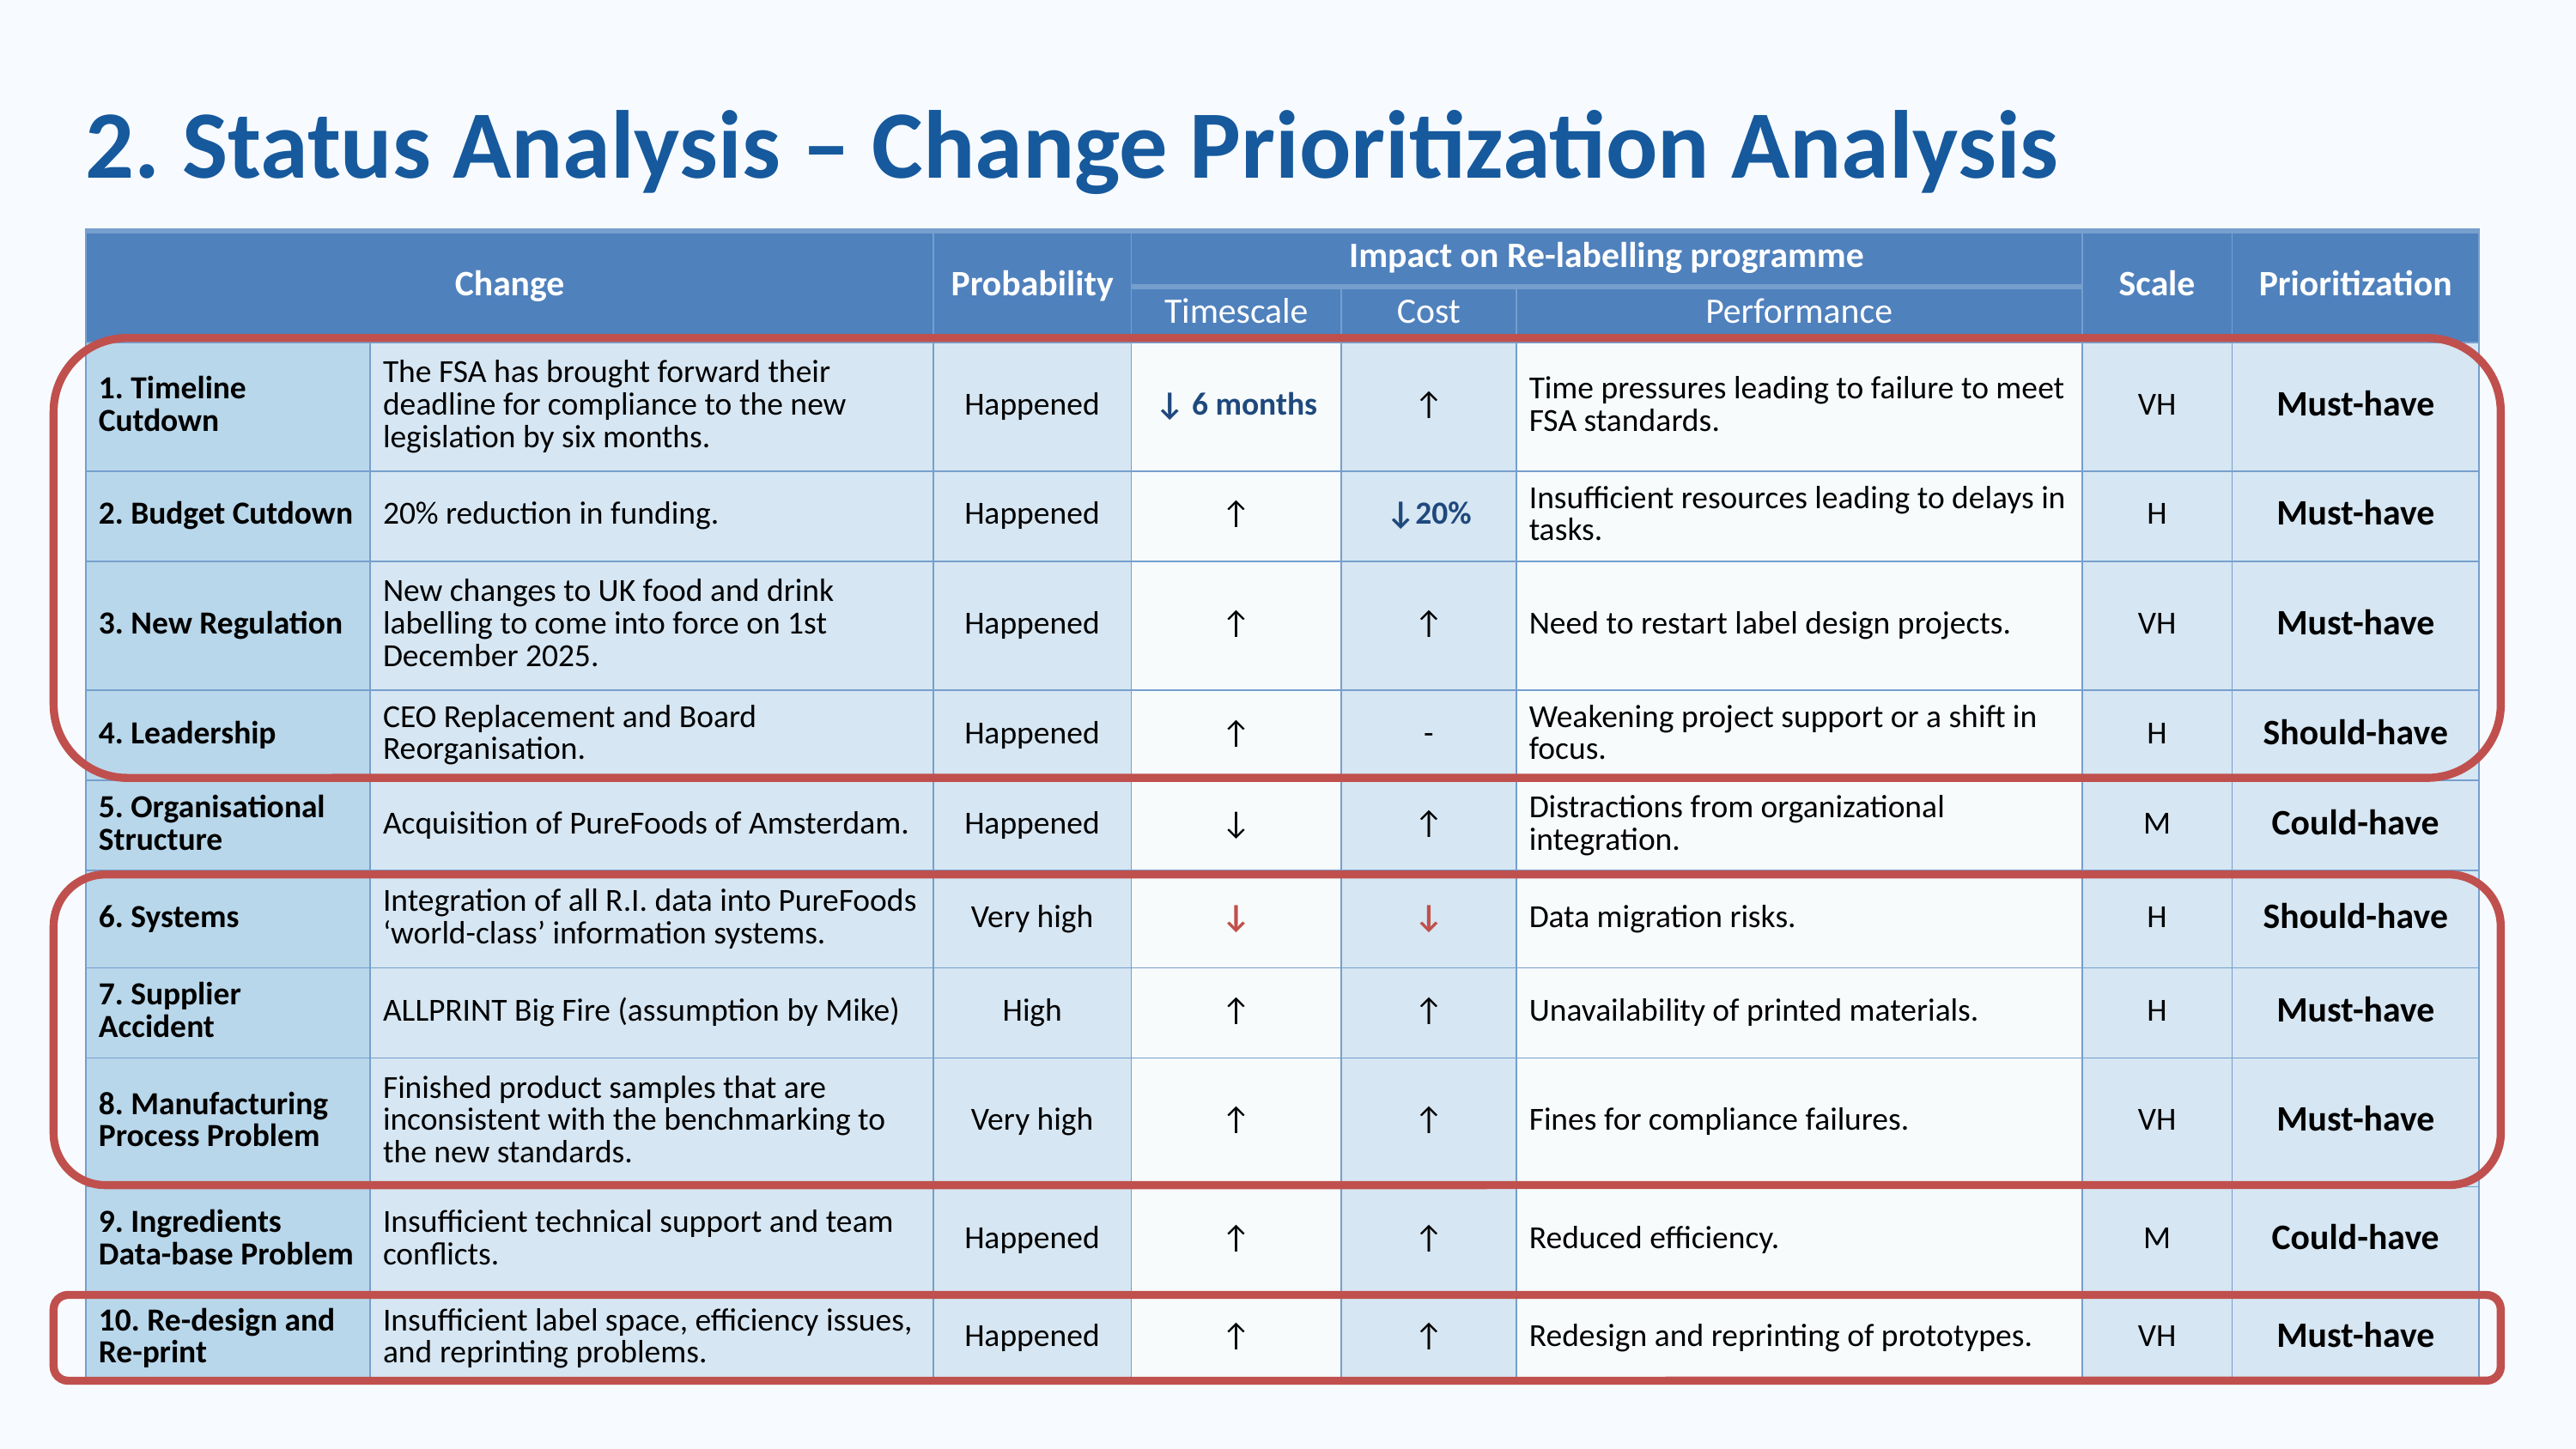

2. Status Analysis – Change Prioritization Analysis
| Change |  | Probability | Impact on Re-labelling programme |  |  | Scale | Prioritization |
| --- | --- | --- | --- | --- | --- | --- | --- |
|  |  |  | Timescale | Cost | Performance |  |  |
| 1. Timeline Cutdown | The FSA has brought forward their deadline for compliance to the new legislation by six months. | Happened | ↓ 6 months | ↑ | Time pressures leading to failure to meet FSA standards. | VH | Must-have |
| 2. Budget Cutdown | 20% reduction in funding. | Happened | ↑ | ↓20% | Insufficient resources leading to delays in tasks. | H | Must-have |
| 3. New Regulation | New changes to UK food and drink labelling to come into force on 1st December 2025. | Happened | ↑ | ↑ | Need to restart label design projects. | VH | Must-have |
| 4. Leadership | CEO Replacement and Board Reorganisation. | Happened | ↑ | - | Weakening project support or a shift in focus. | H | Should-have |
| 5. Organisational Structure | Acquisition of PureFoods of Amsterdam. | Happened | ↓ | ↑ | Distractions from organizational integration. | M | Could-have |
| 6. Systems | Integration of all R.I. data into PureFoods ‘world-class’ information systems. | Very high | ↓ | ↓ | Data migration risks. | H | Should-have |
| 7. Supplier Accident | ALLPRINT Big Fire (assumption by Mike) | High | ↑ | ↑ | Unavailability of printed materials. | H | Must-have |
| 8. Manufacturing Process Problem | Finished product samples that are inconsistent with the benchmarking to the new standards. | Very high | ↑ | ↑ | Fines for compliance failures. | VH | Must-have |
| 9. Ingredients Data-base Problem | Insufficient technical support and team conflicts. | Happened | ↑ | ↑ | Reduced efficiency. | M | Could-have |
| 10. Re-design and Re-print | Insufficient label space, efficiency issues, and reprinting problems. | Happened | ↑ | ↑ | Redesign and reprinting of prototypes. | VH | Must-have |